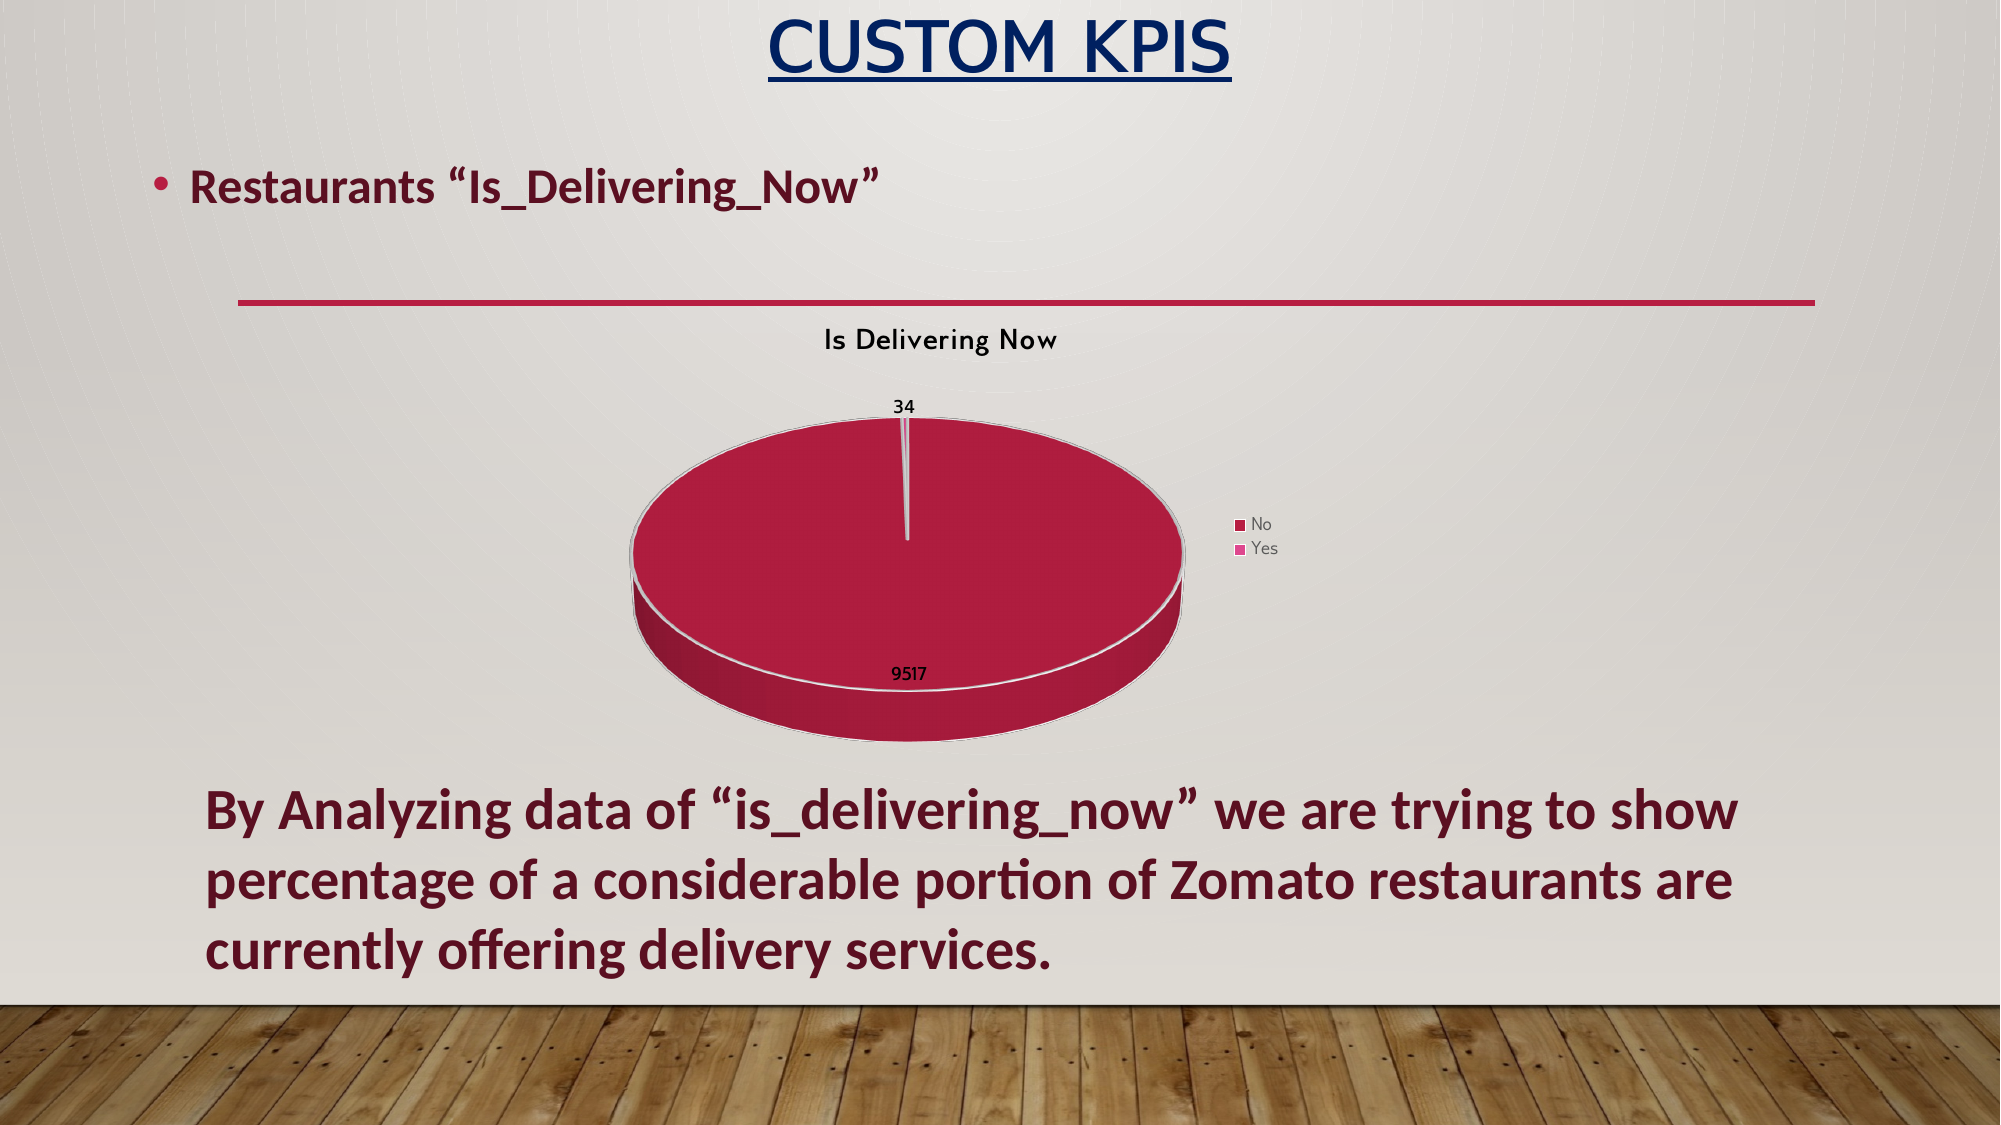

# Custom KPIs
Restaurants “Is_Delivering_Now”

[unsupported chart]

By Analyzing data of “is_delivering_now” we are trying to show percentage of a considerable portion of Zomato restaurants are currently offering delivery services.